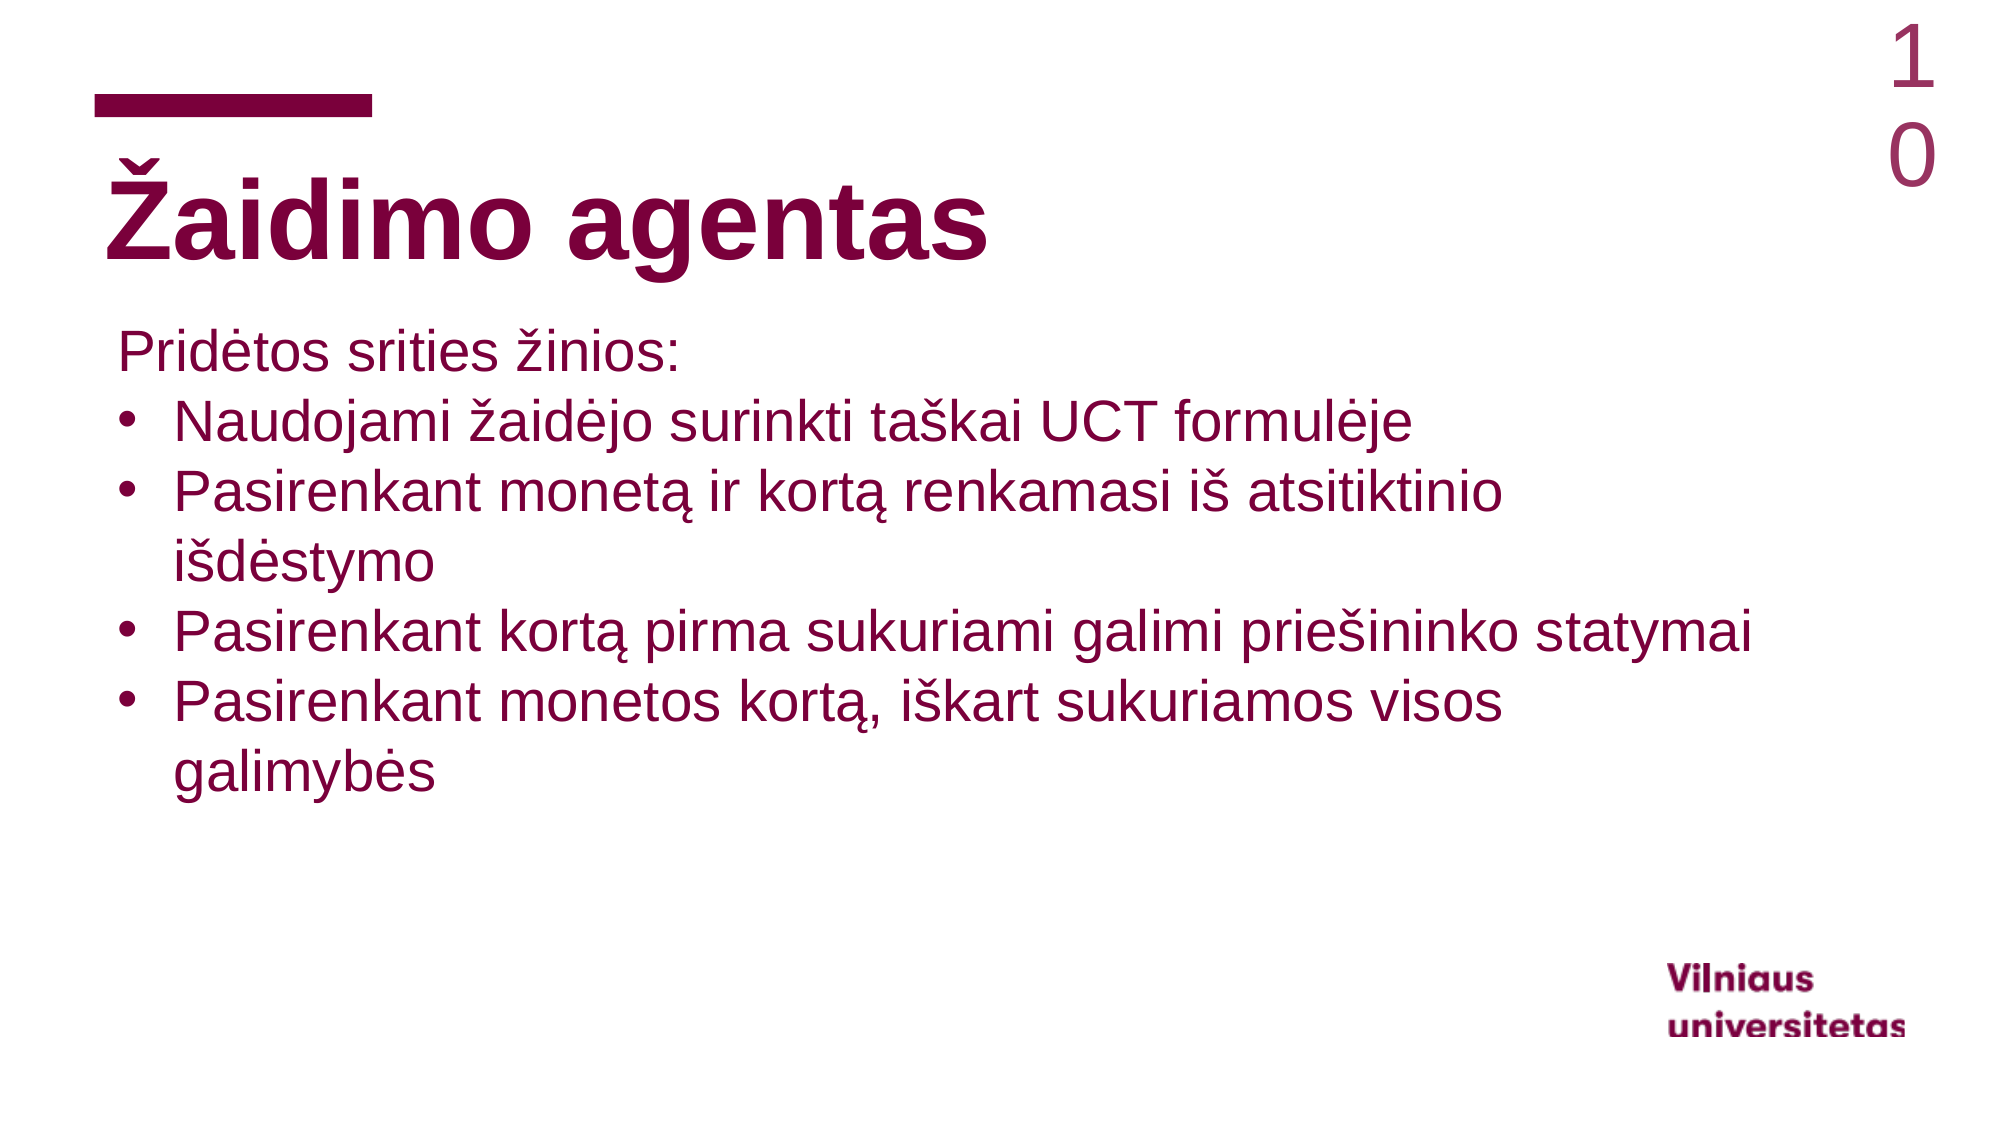

10
# Žaidimo agentas
Pridėtos srities žinios:
Naudojami žaidėjo surinkti taškai UCT formulėje
Pasirenkant monetą ir kortą renkamasi iš atsitiktinio išdėstymo
Pasirenkant kortą pirma sukuriami galimi priešininko statymai
Pasirenkant monetos kortą, iškart sukuriamos visos galimybės